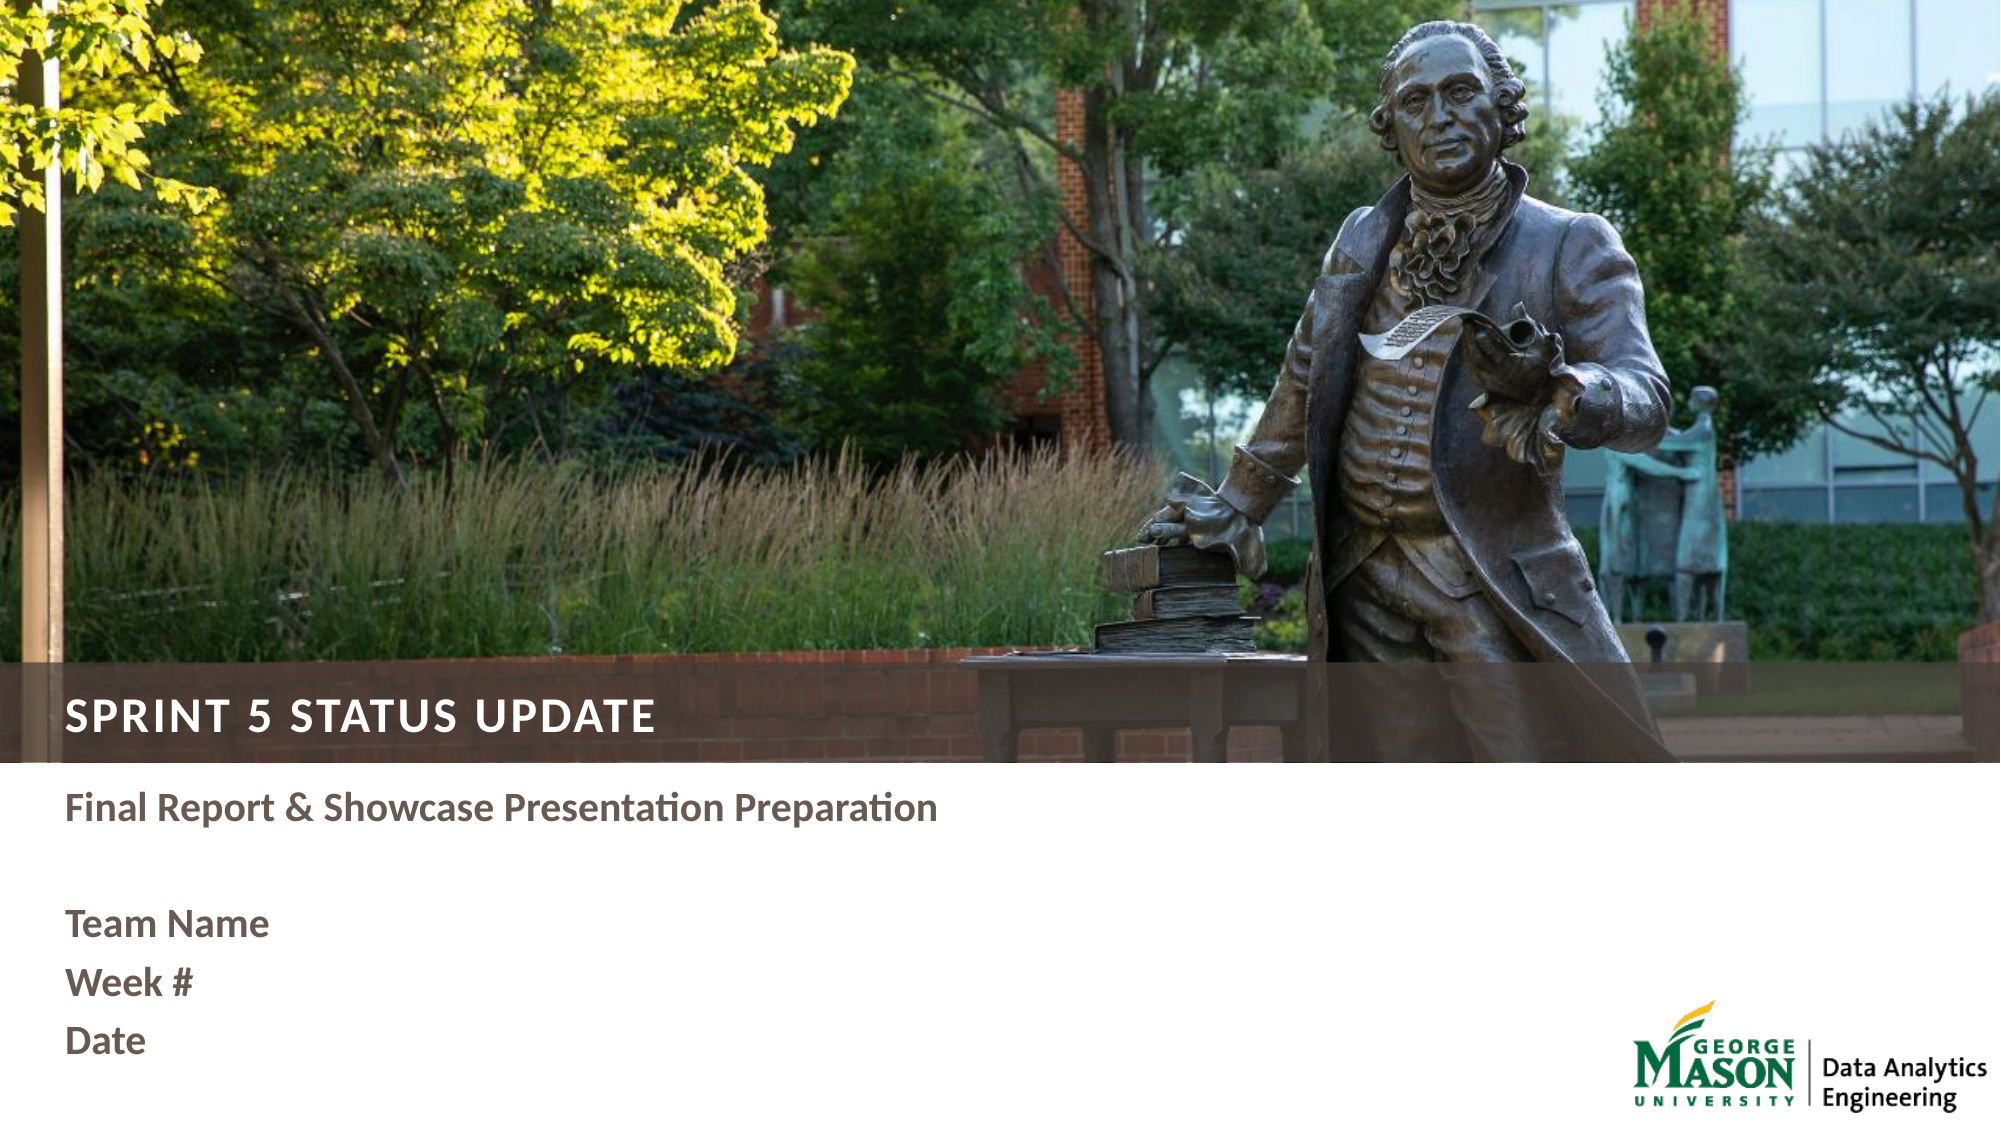

# Sprint 5 Status Update
Final Report & Showcase Presentation Preparation

Team Name
Week #
Date